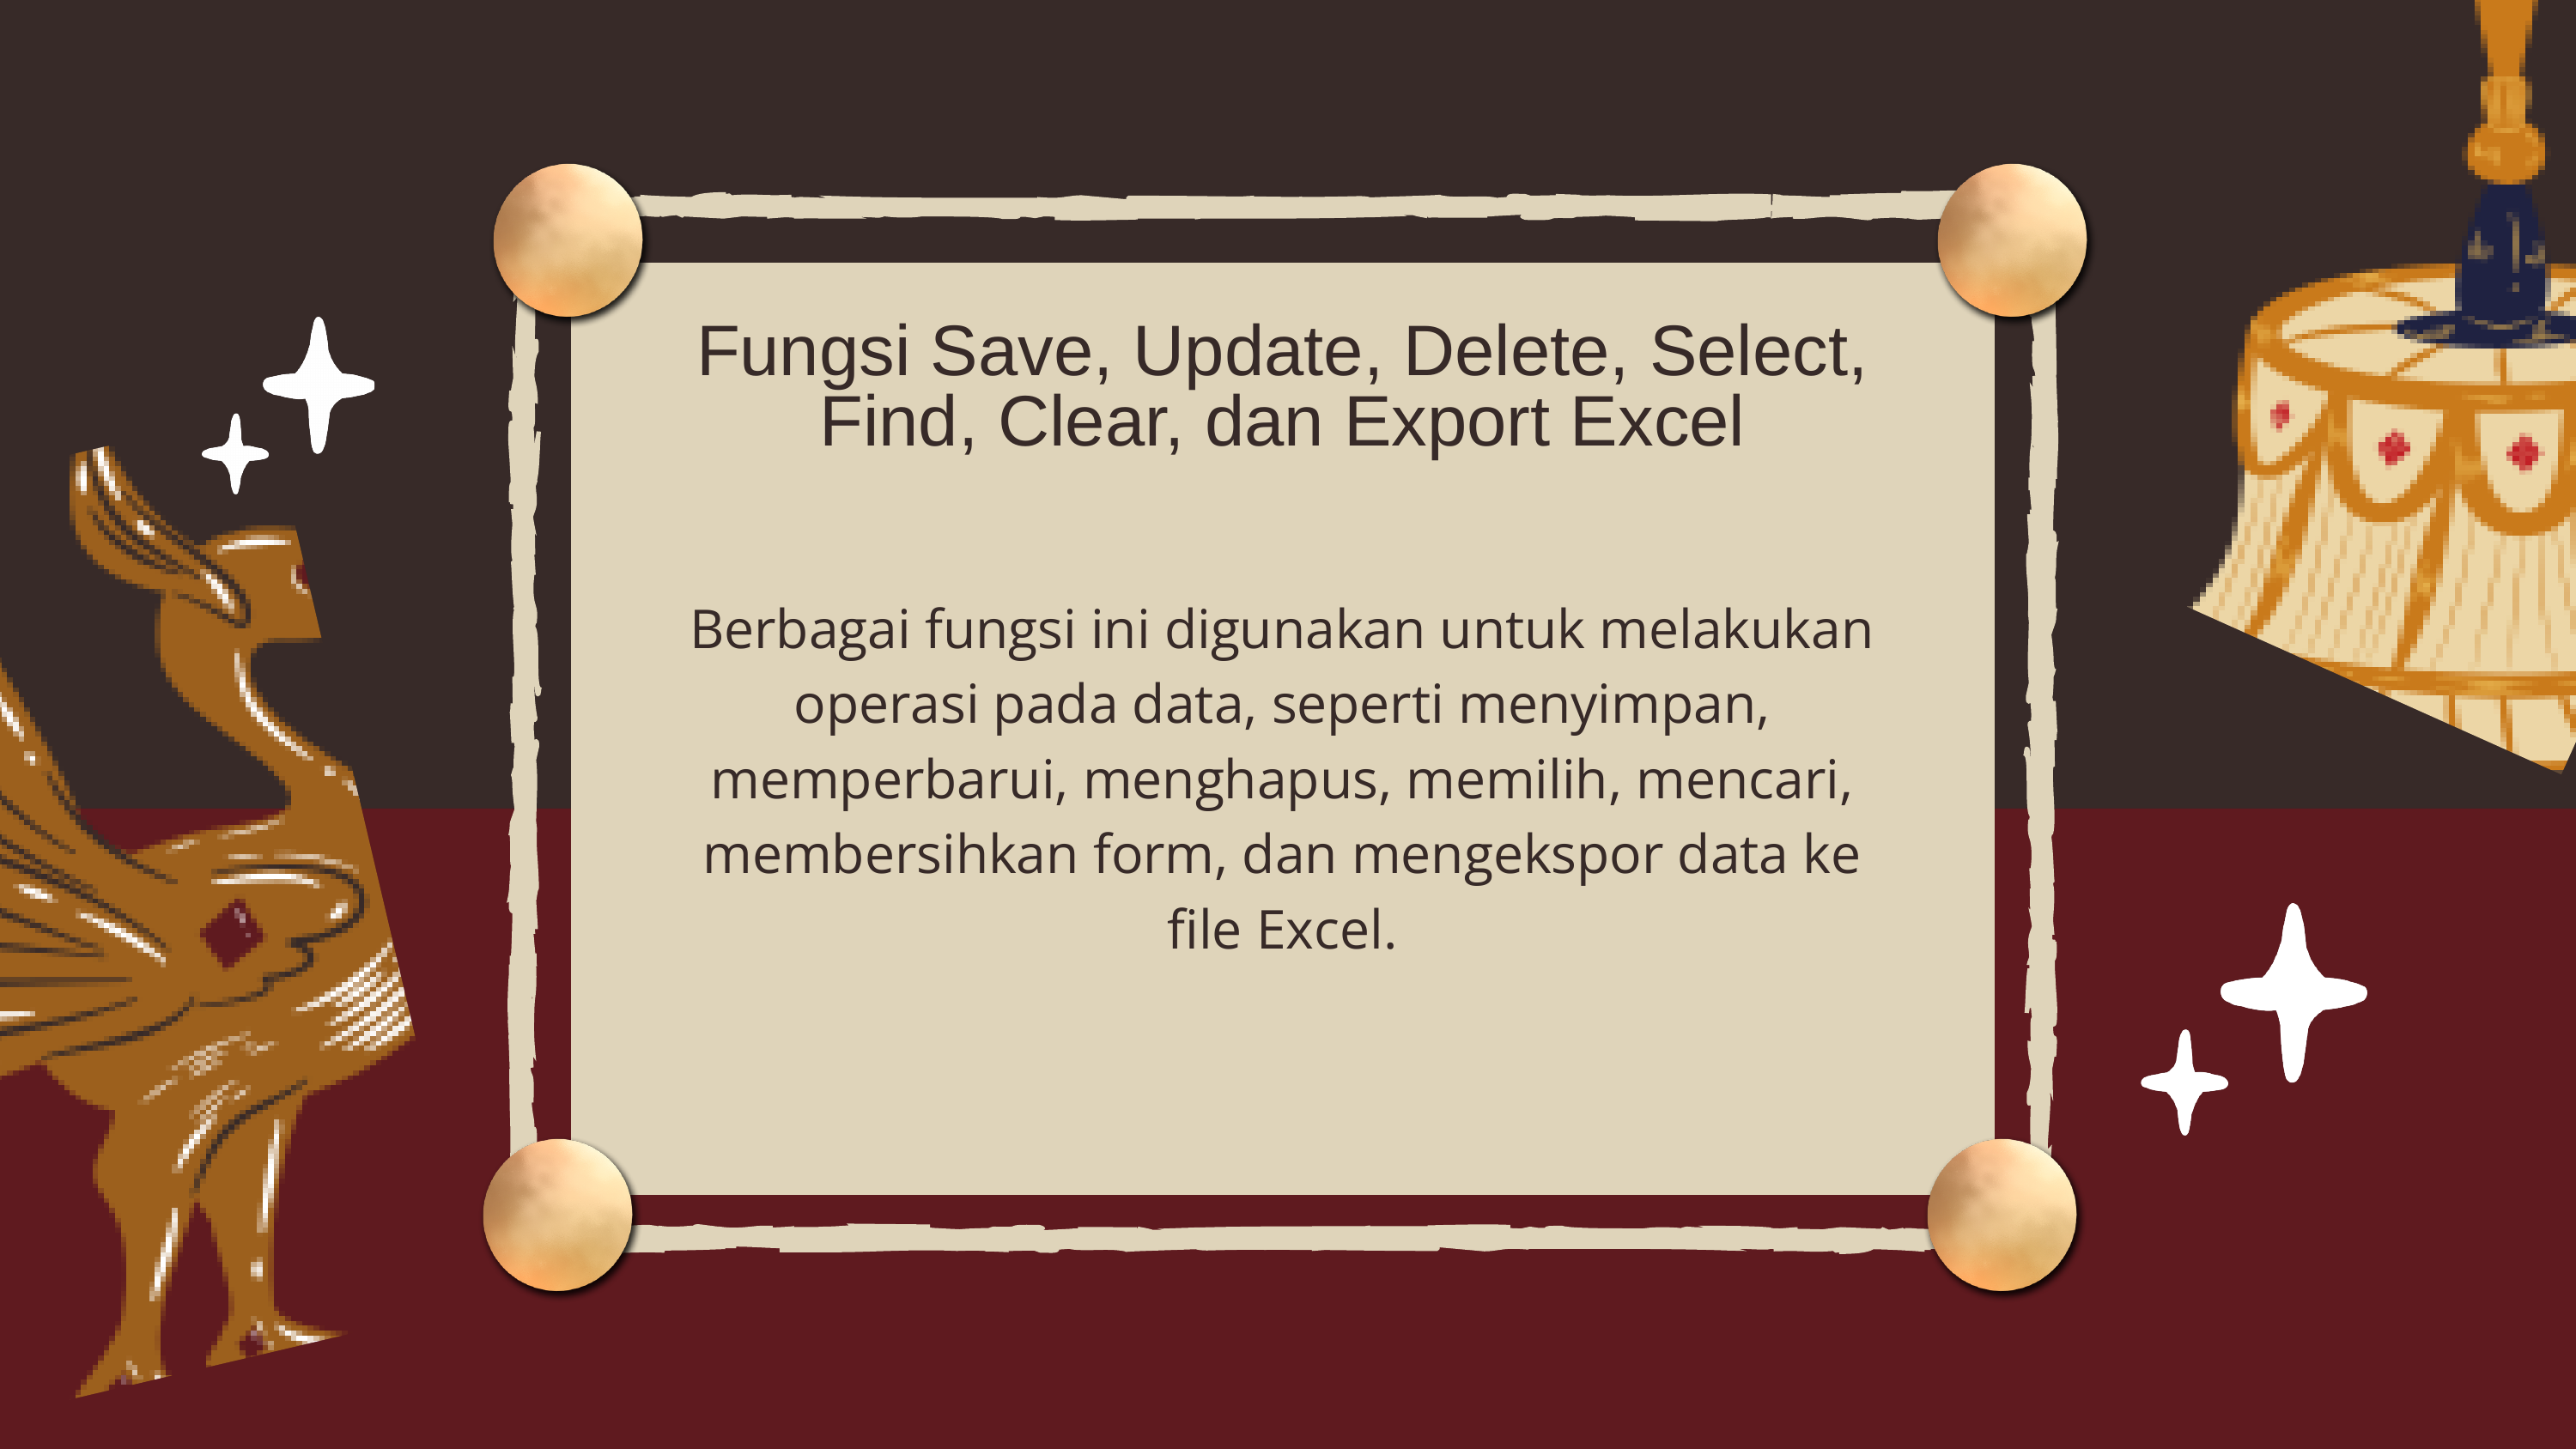

Fungsi Save, Update, Delete, Select, Find, Clear, dan Export Excel

Berbagai fungsi ini digunakan untuk melakukan operasi pada data, seperti menyimpan, memperbarui, menghapus, memilih, mencari, membersihkan form, dan mengekspor data ke file Excel.